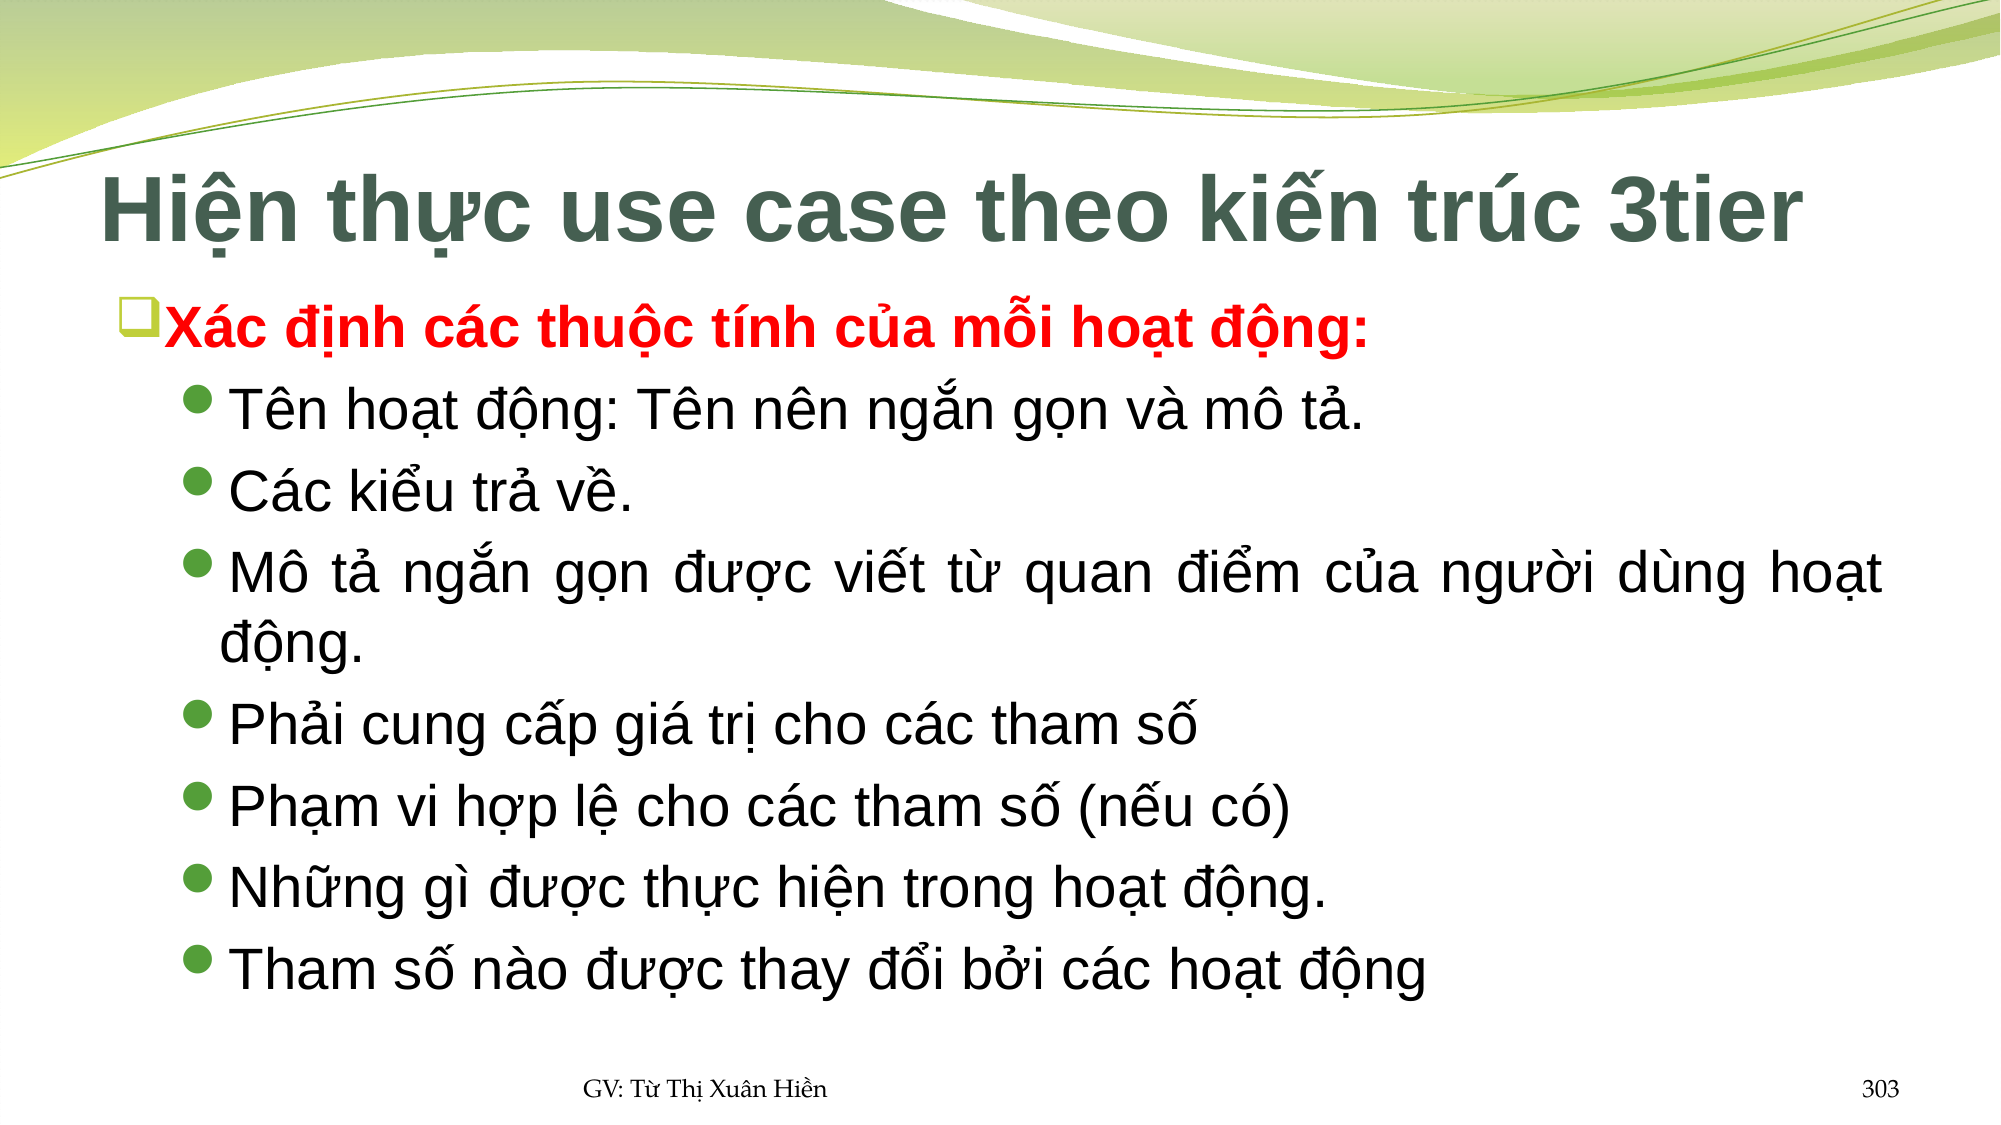

# Hiện thực use case theo kiến trúc 3tier
Xác định các thuộc tính của mỗi hoạt động:
Tên hoạt động: Tên nên ngắn gọn và mô tả.
Các kiểu trả về.
Mô tả ngắn gọn được viết từ quan điểm của người dùng hoạt động.
Phải cung cấp giá trị cho các tham số
Phạm vi hợp lệ cho các tham số (nếu có)
Những gì được thực hiện trong hoạt động.
Tham số nào được thay đổi bởi các hoạt động

GV: Từ Thị Xuân Hiền
303